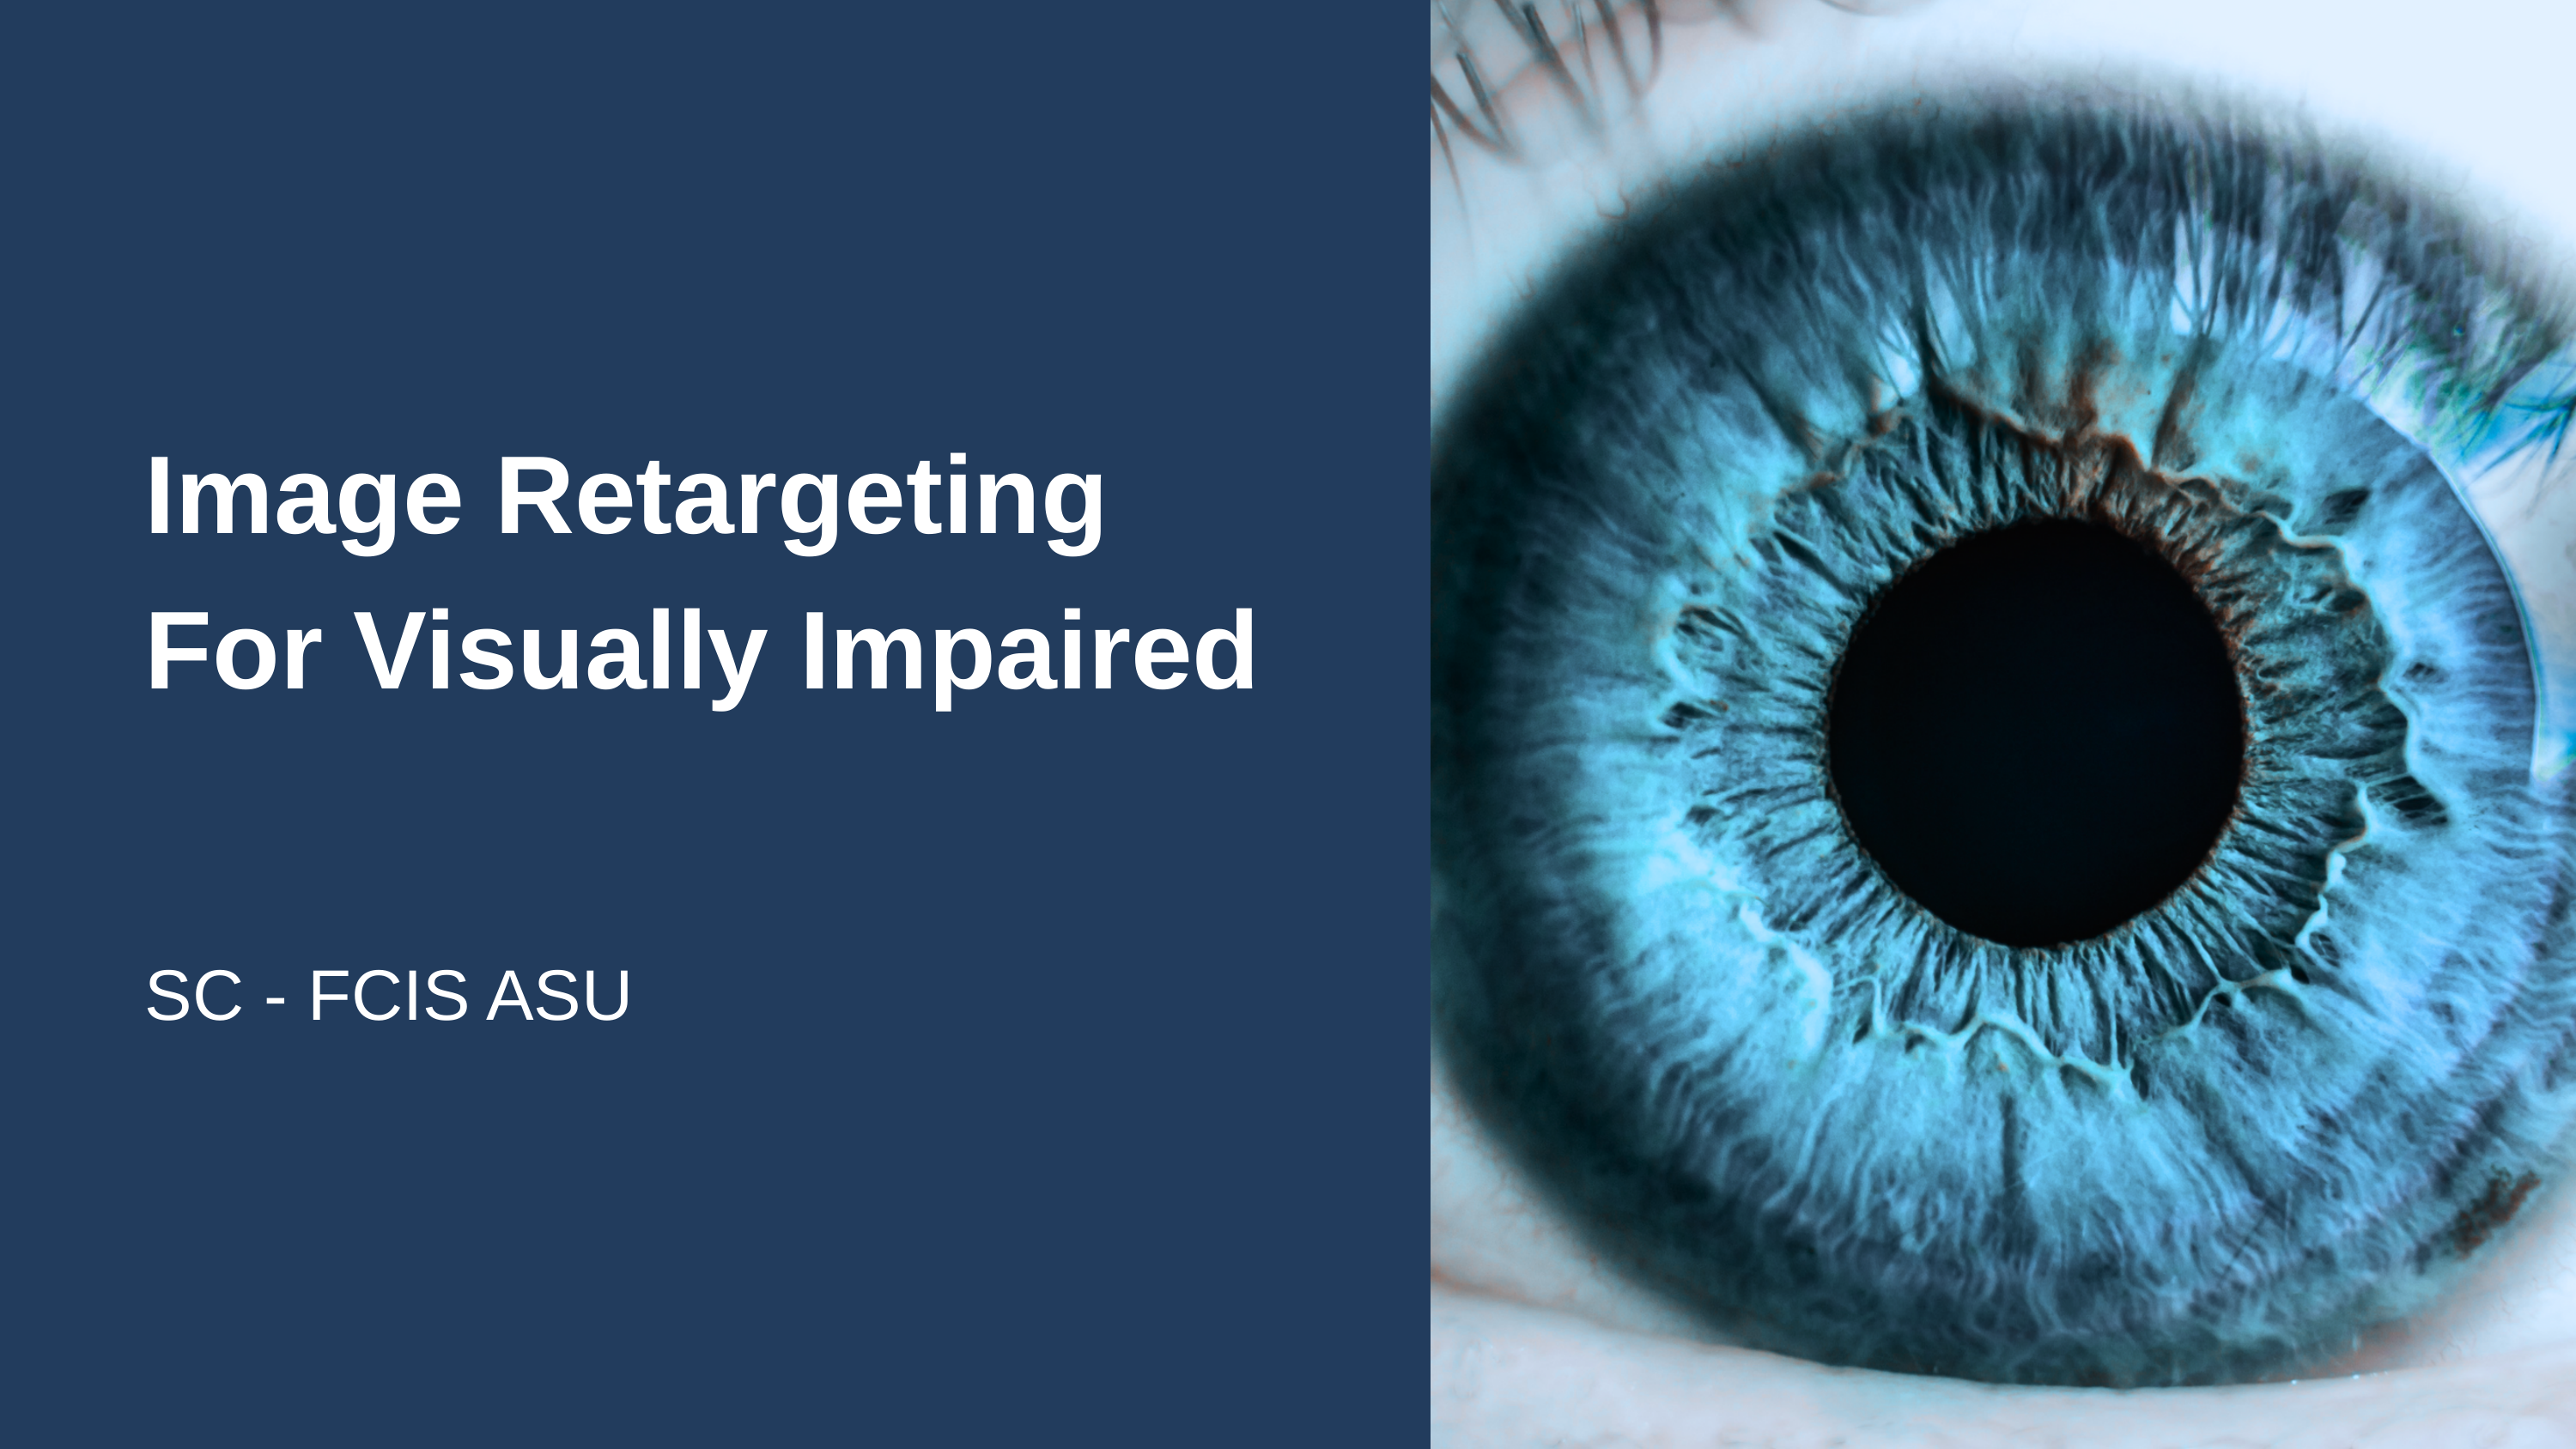

Image Retargeting For Visually Impaired

SC - FCIS ASU